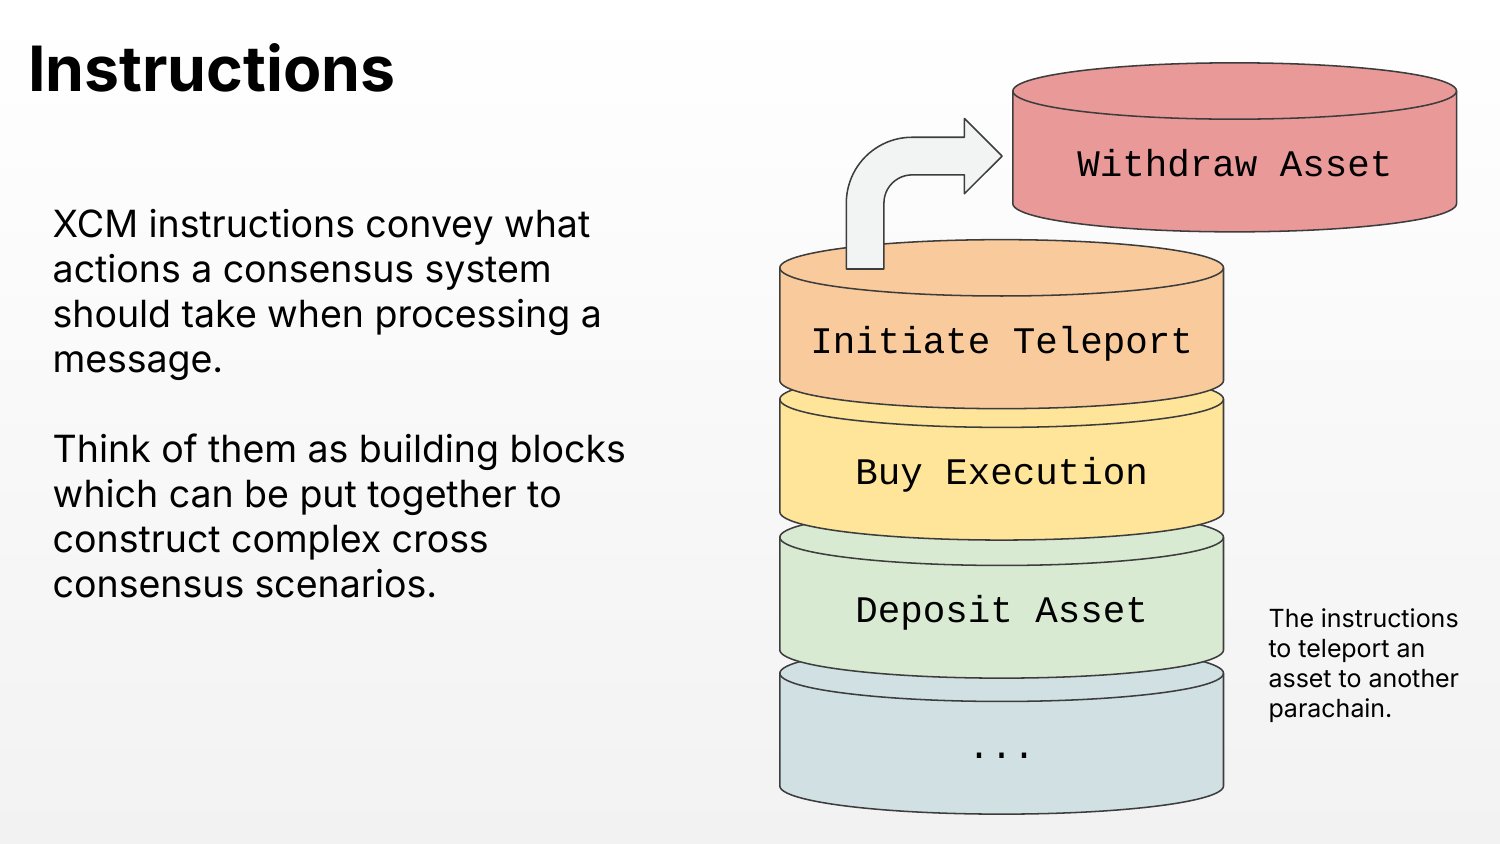

# Instructions
Withdraw Asset

XCM instructions convey what actions a consensus system should take when processing a message.

Think of them as building blocks which can be put together to construct complex cross consensus scenarios.
Initiate Teleport
Buy Execution
Deposit Asset
The instructions to teleport an asset to another parachain.
...